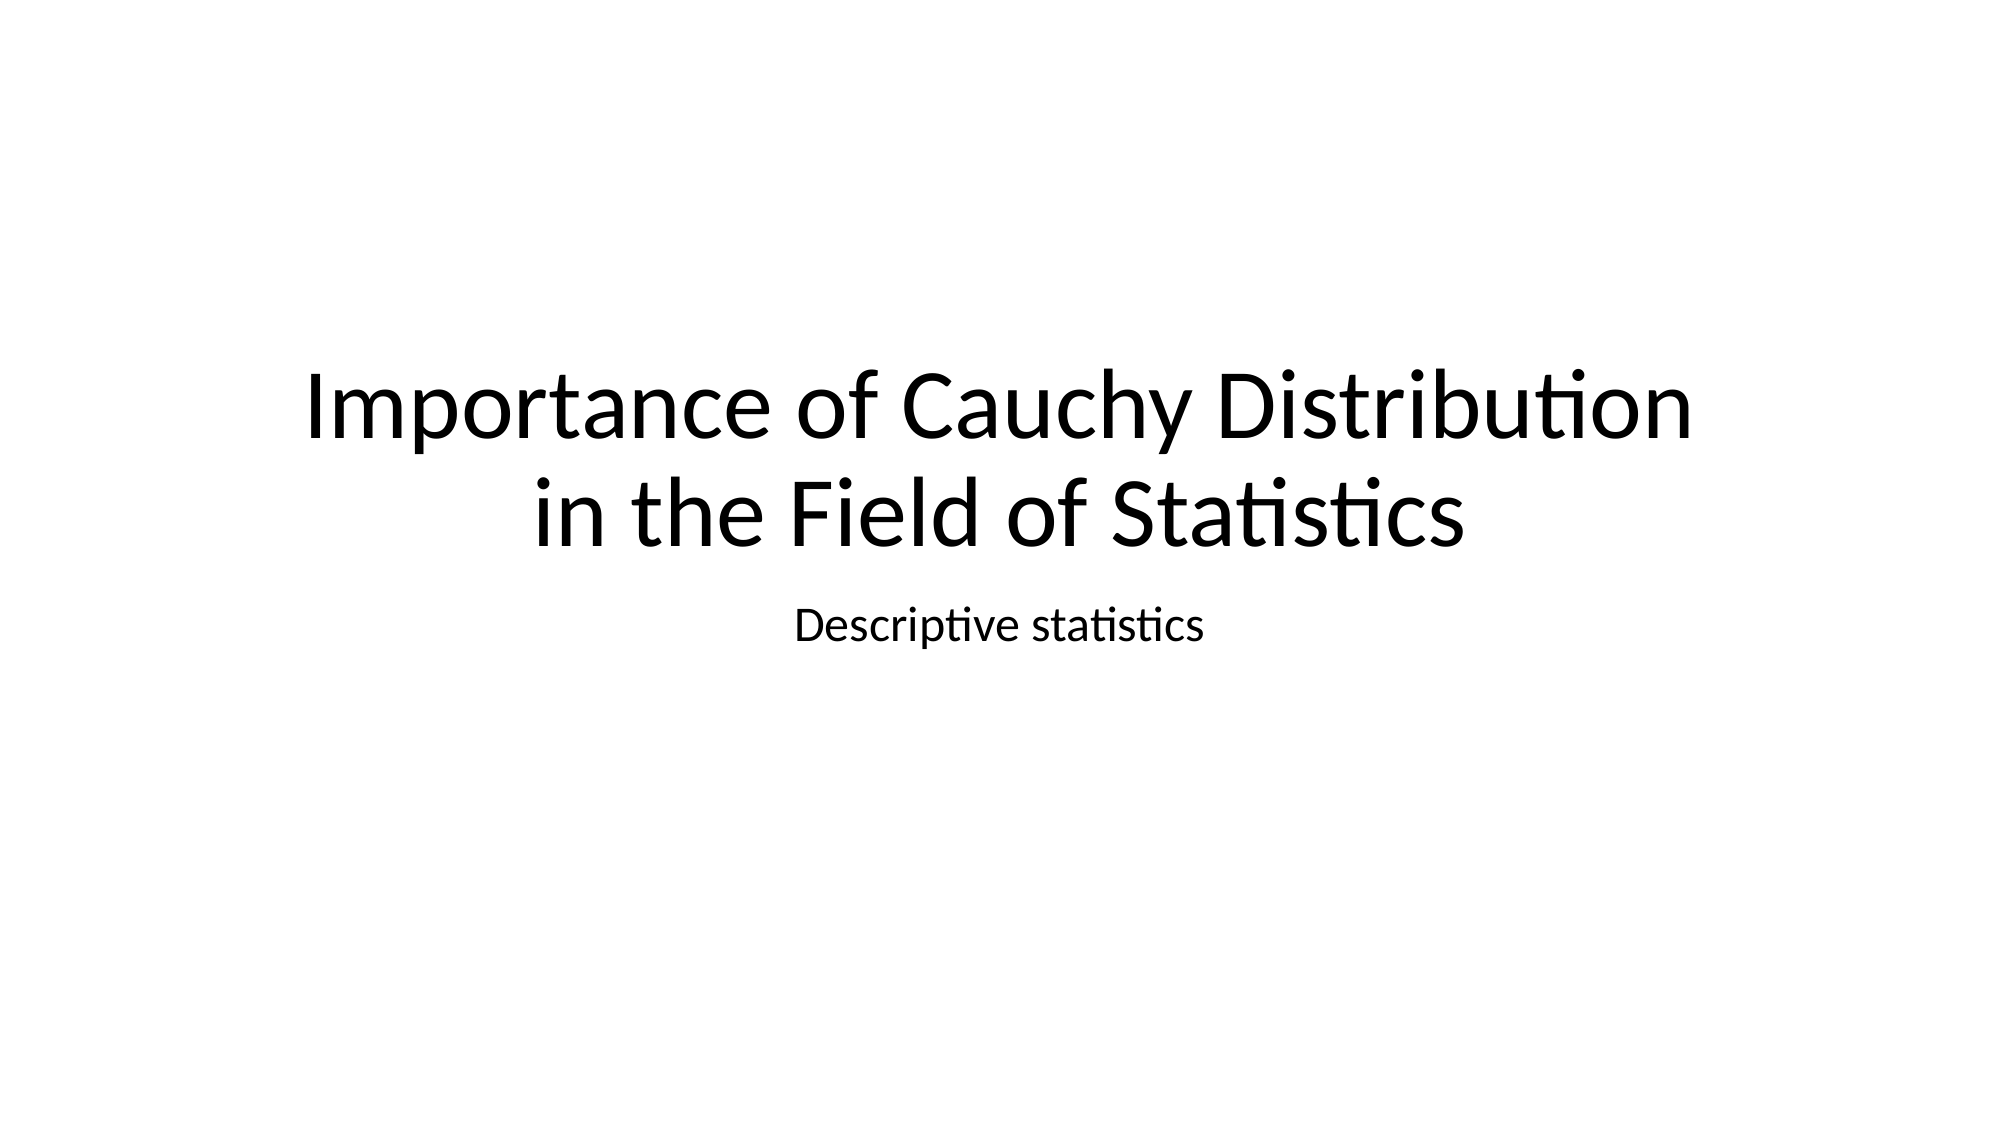

# Importance of Cauchy Distribution in the Field of Statistics
Descriptive statistics